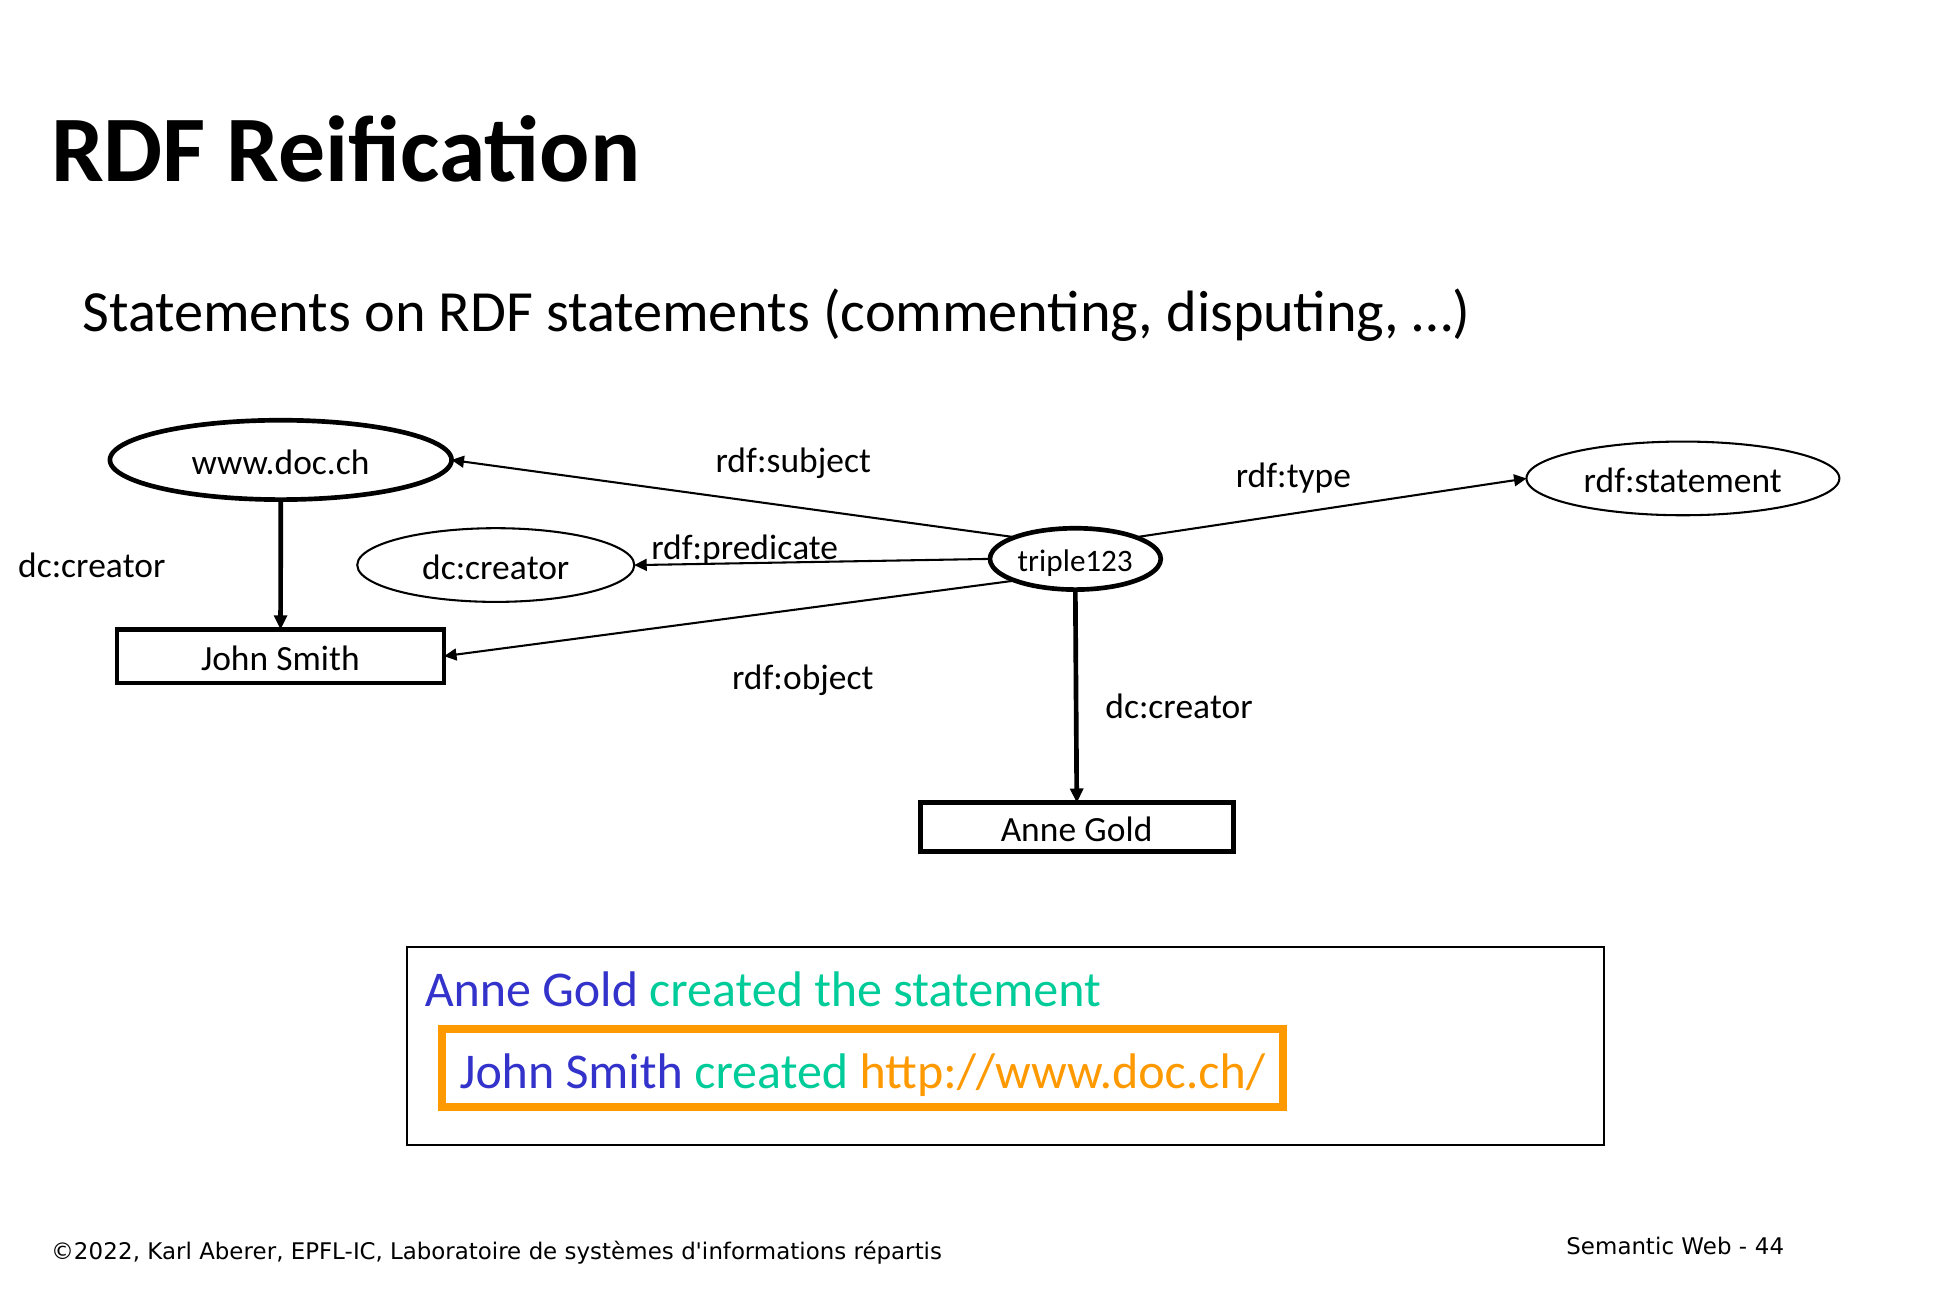

# RDF Reification
Statements on RDF statements (commenting, disputing, …)
www.doc.ch
rdf:subject
rdf:statement
rdf:type
rdf:predicate
dc:creator
triple123
dc:creator
John Smith
rdf:object
dc:creator
Anne Gold
Anne Gold created the statement

John Smith created http://www.doc.ch/
©2022, Karl Aberer, EPFL-IC, Laboratoire de systèmes d'informations répartis